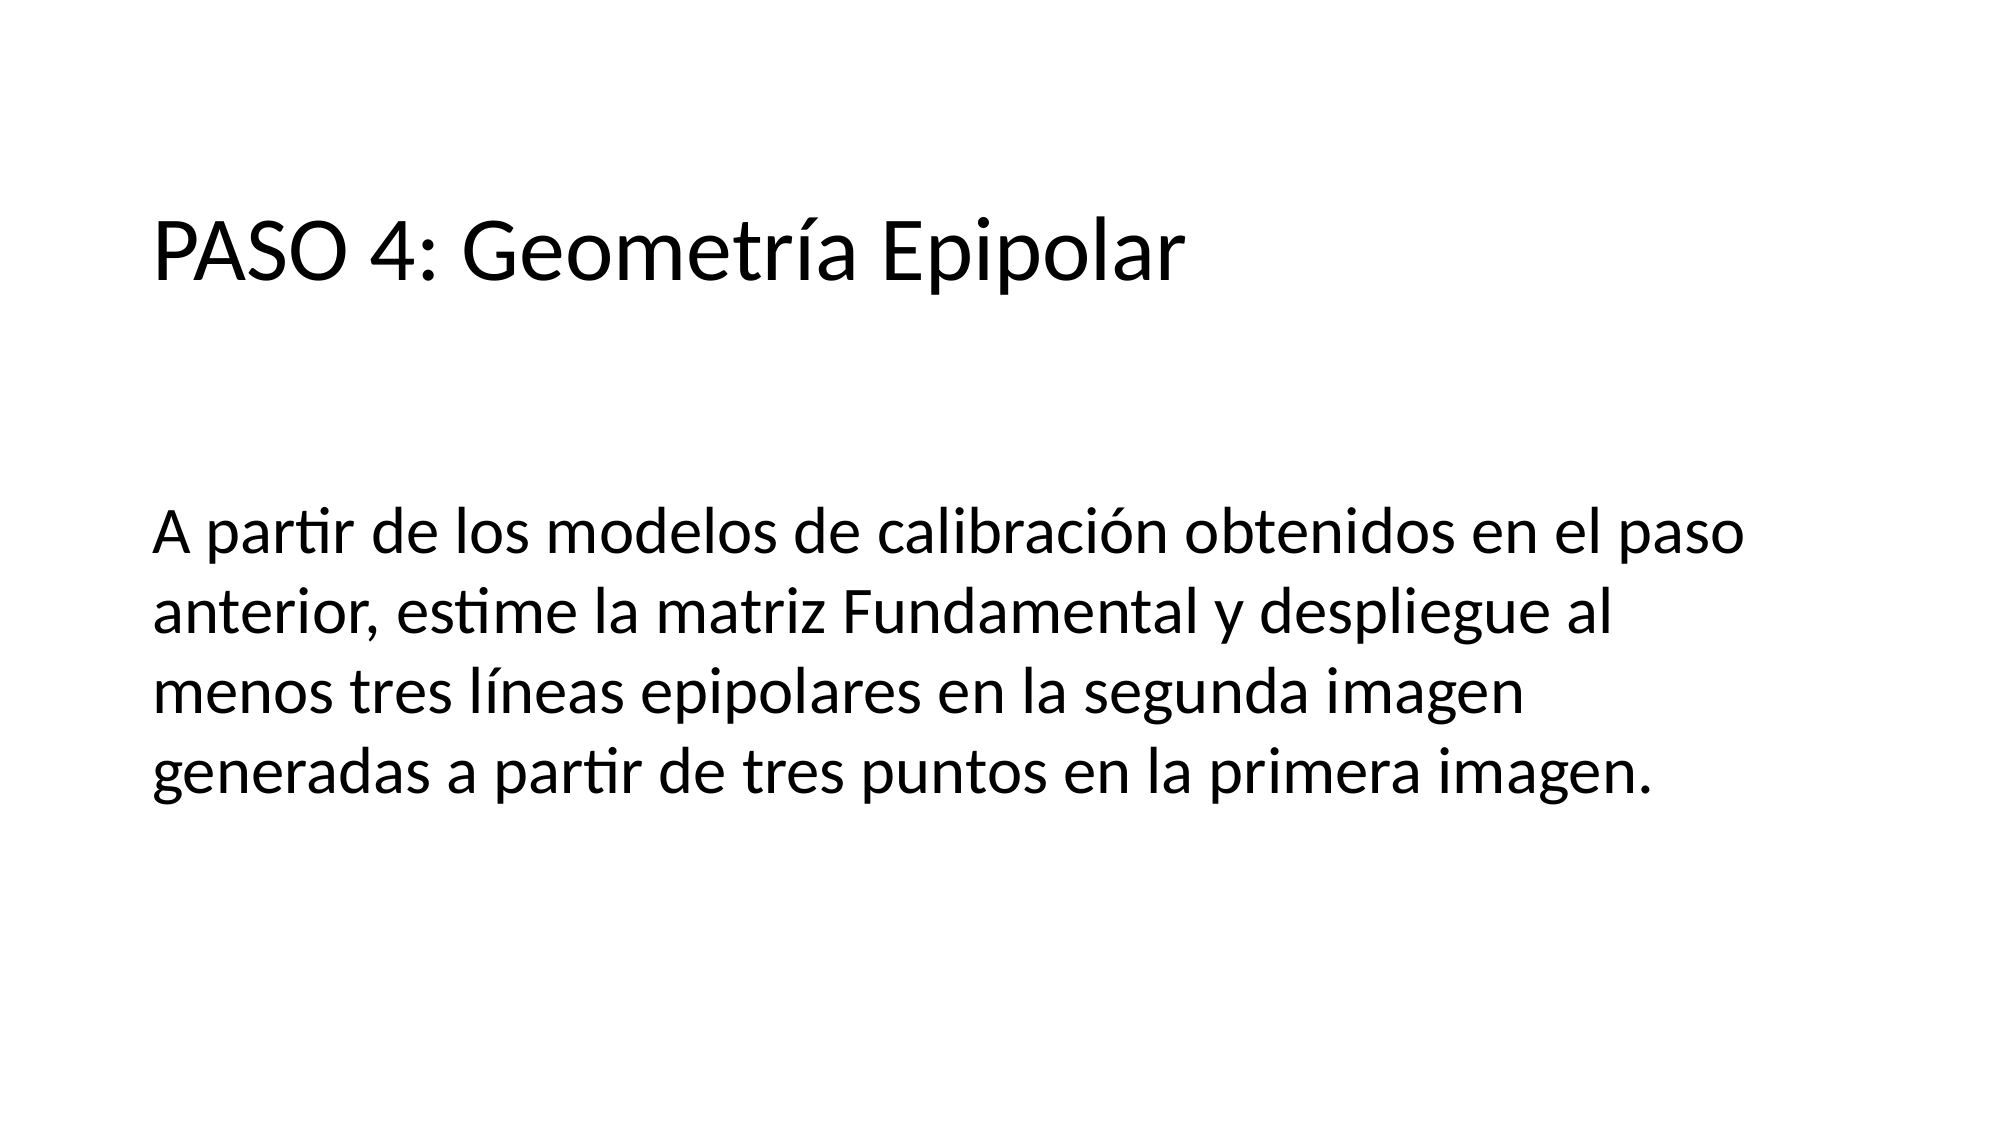

# PASO 4: Geometría Epipolar
A partir de los modelos de calibración obtenidos en el paso anterior, estime la matriz Fundamental y despliegue al menos tres líneas epipolares en la segunda imagen generadas a partir de tres puntos en la primera imagen.